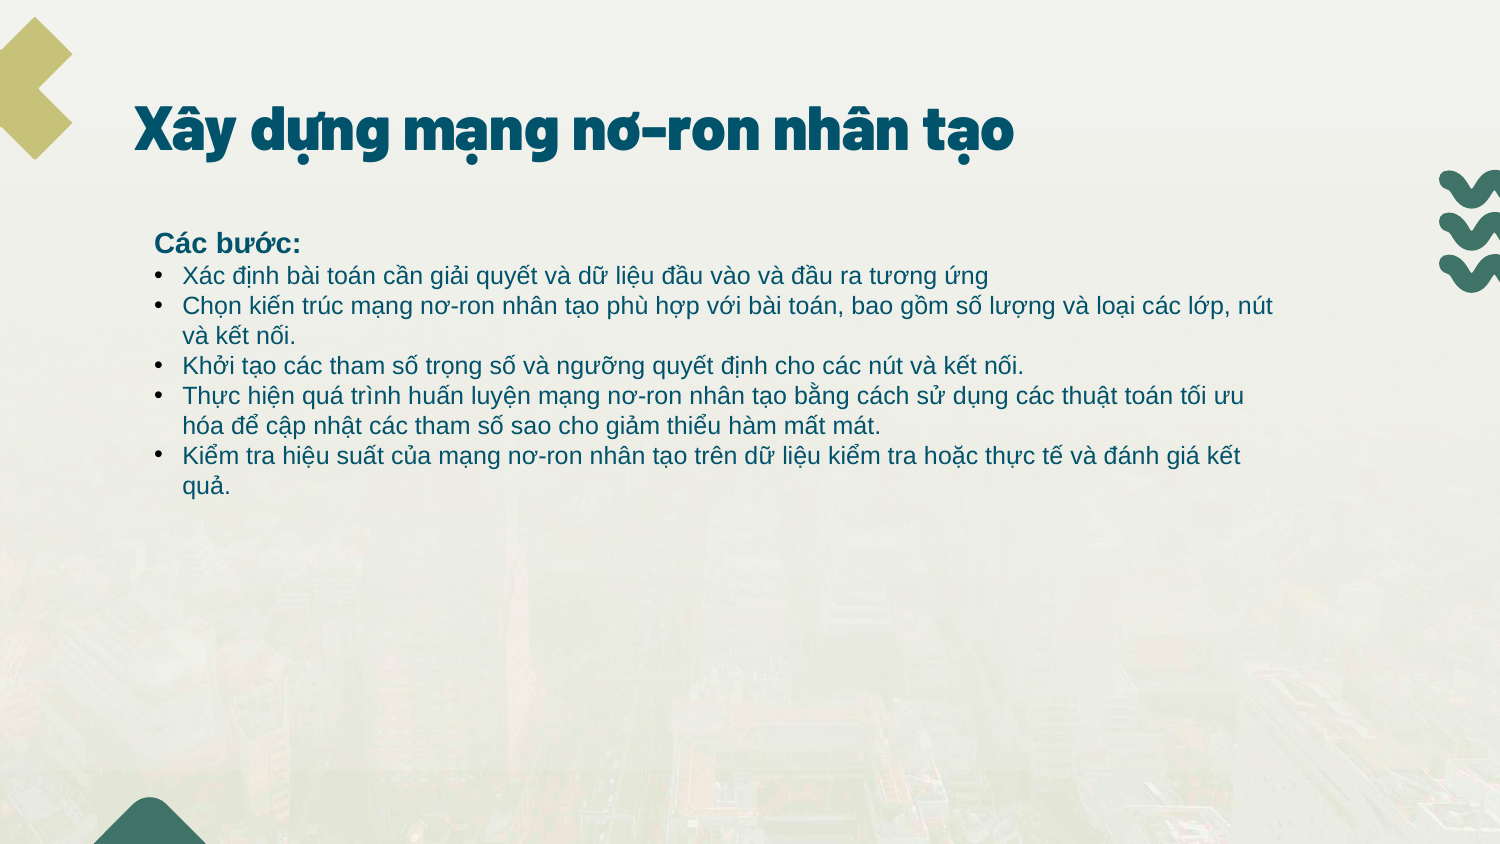

# Xây dựng mạng nơ-ron nhân tạo
Các bước:
Xác định bài toán cần giải quyết và dữ liệu đầu vào và đầu ra tương ứng
Chọn kiến trúc mạng nơ-ron nhân tạo phù hợp với bài toán, bao gồm số lượng và loại các lớp, nút và kết nối.
Khởi tạo các tham số trọng số và ngưỡng quyết định cho các nút và kết nối.
Thực hiện quá trình huấn luyện mạng nơ-ron nhân tạo bằng cách sử dụng các thuật toán tối ưu hóa để cập nhật các tham số sao cho giảm thiểu hàm mất mát.
Kiểm tra hiệu suất của mạng nơ-ron nhân tạo trên dữ liệu kiểm tra hoặc thực tế và đánh giá kết quả.